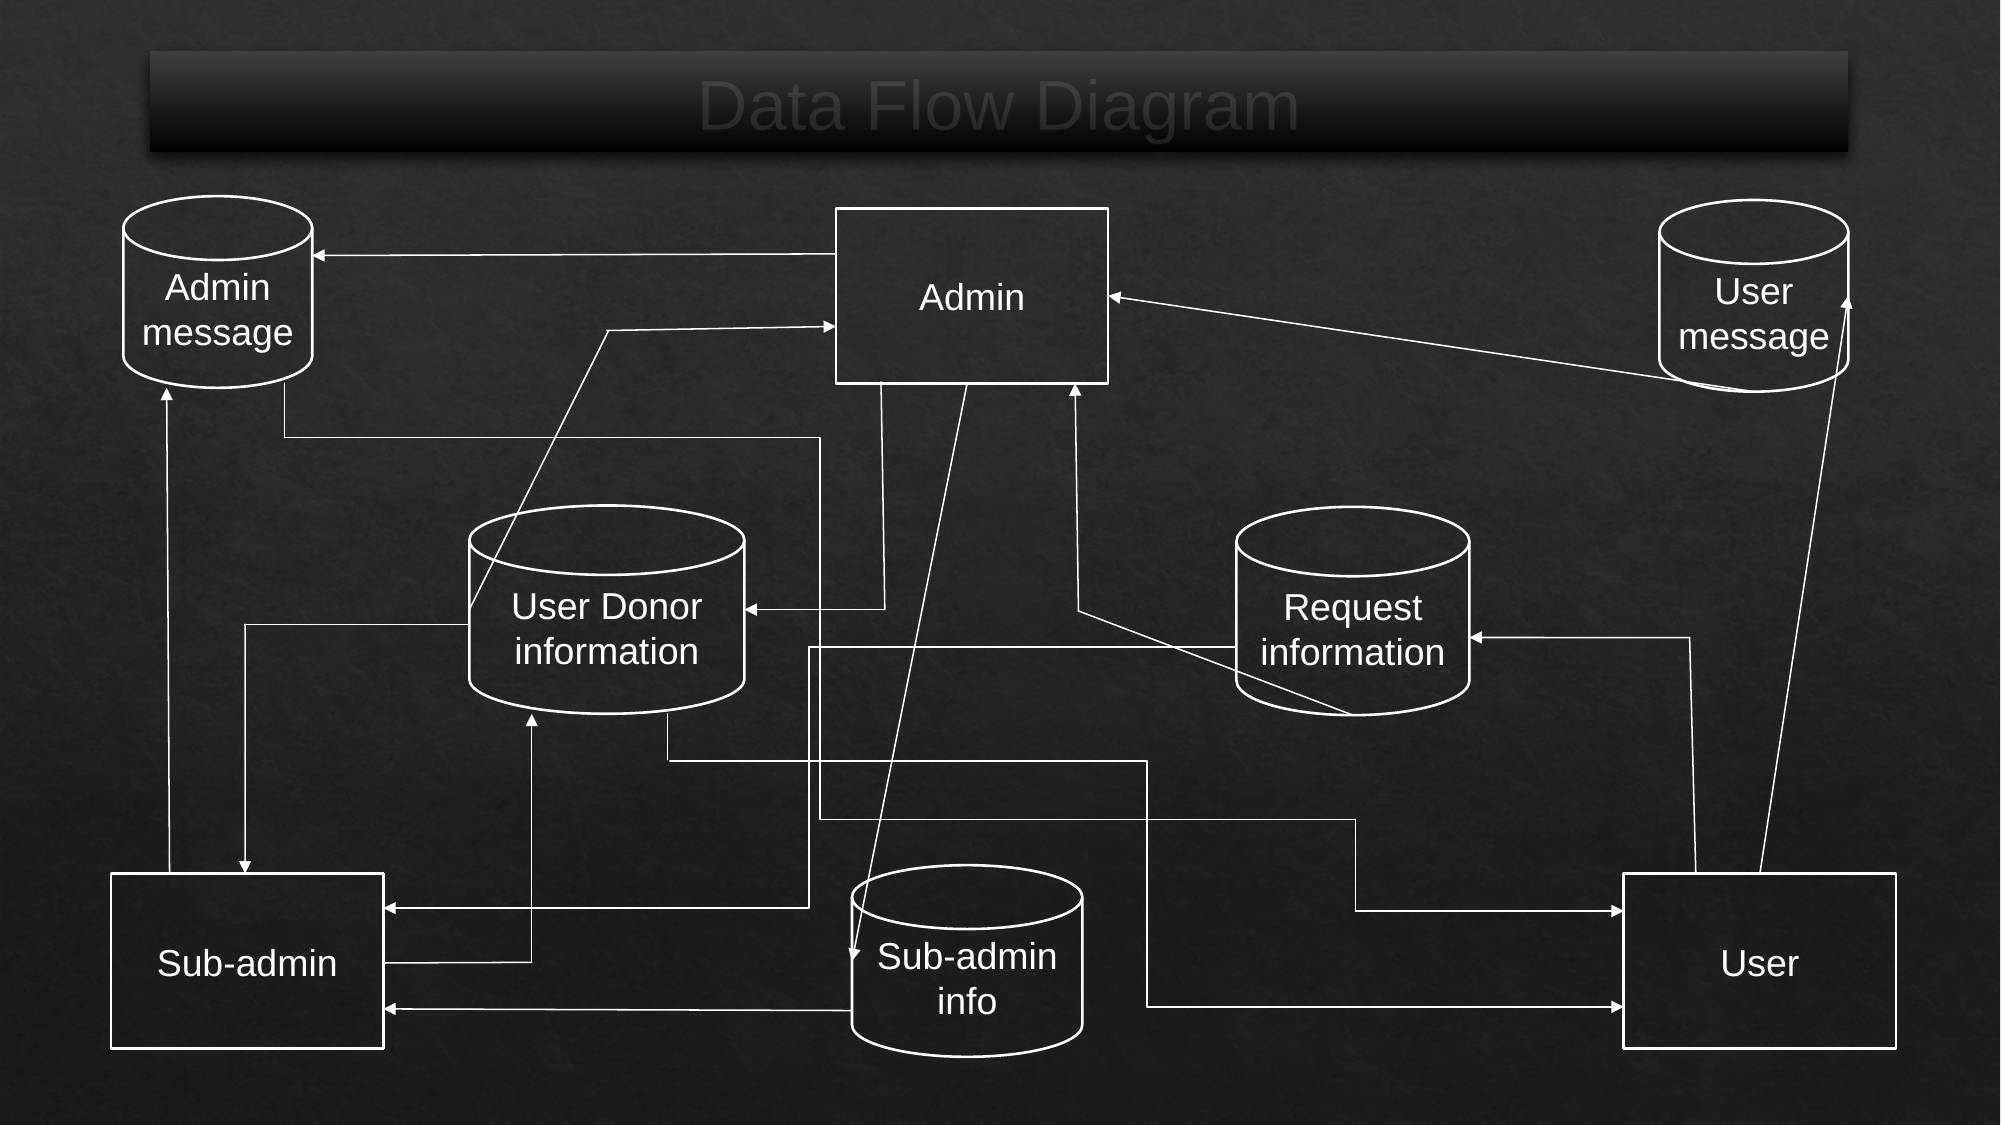

# Data Flow Diagram

Admin message
User message
Admin
User Donor information
Request information
Sub-admin info
User
Sub-admin